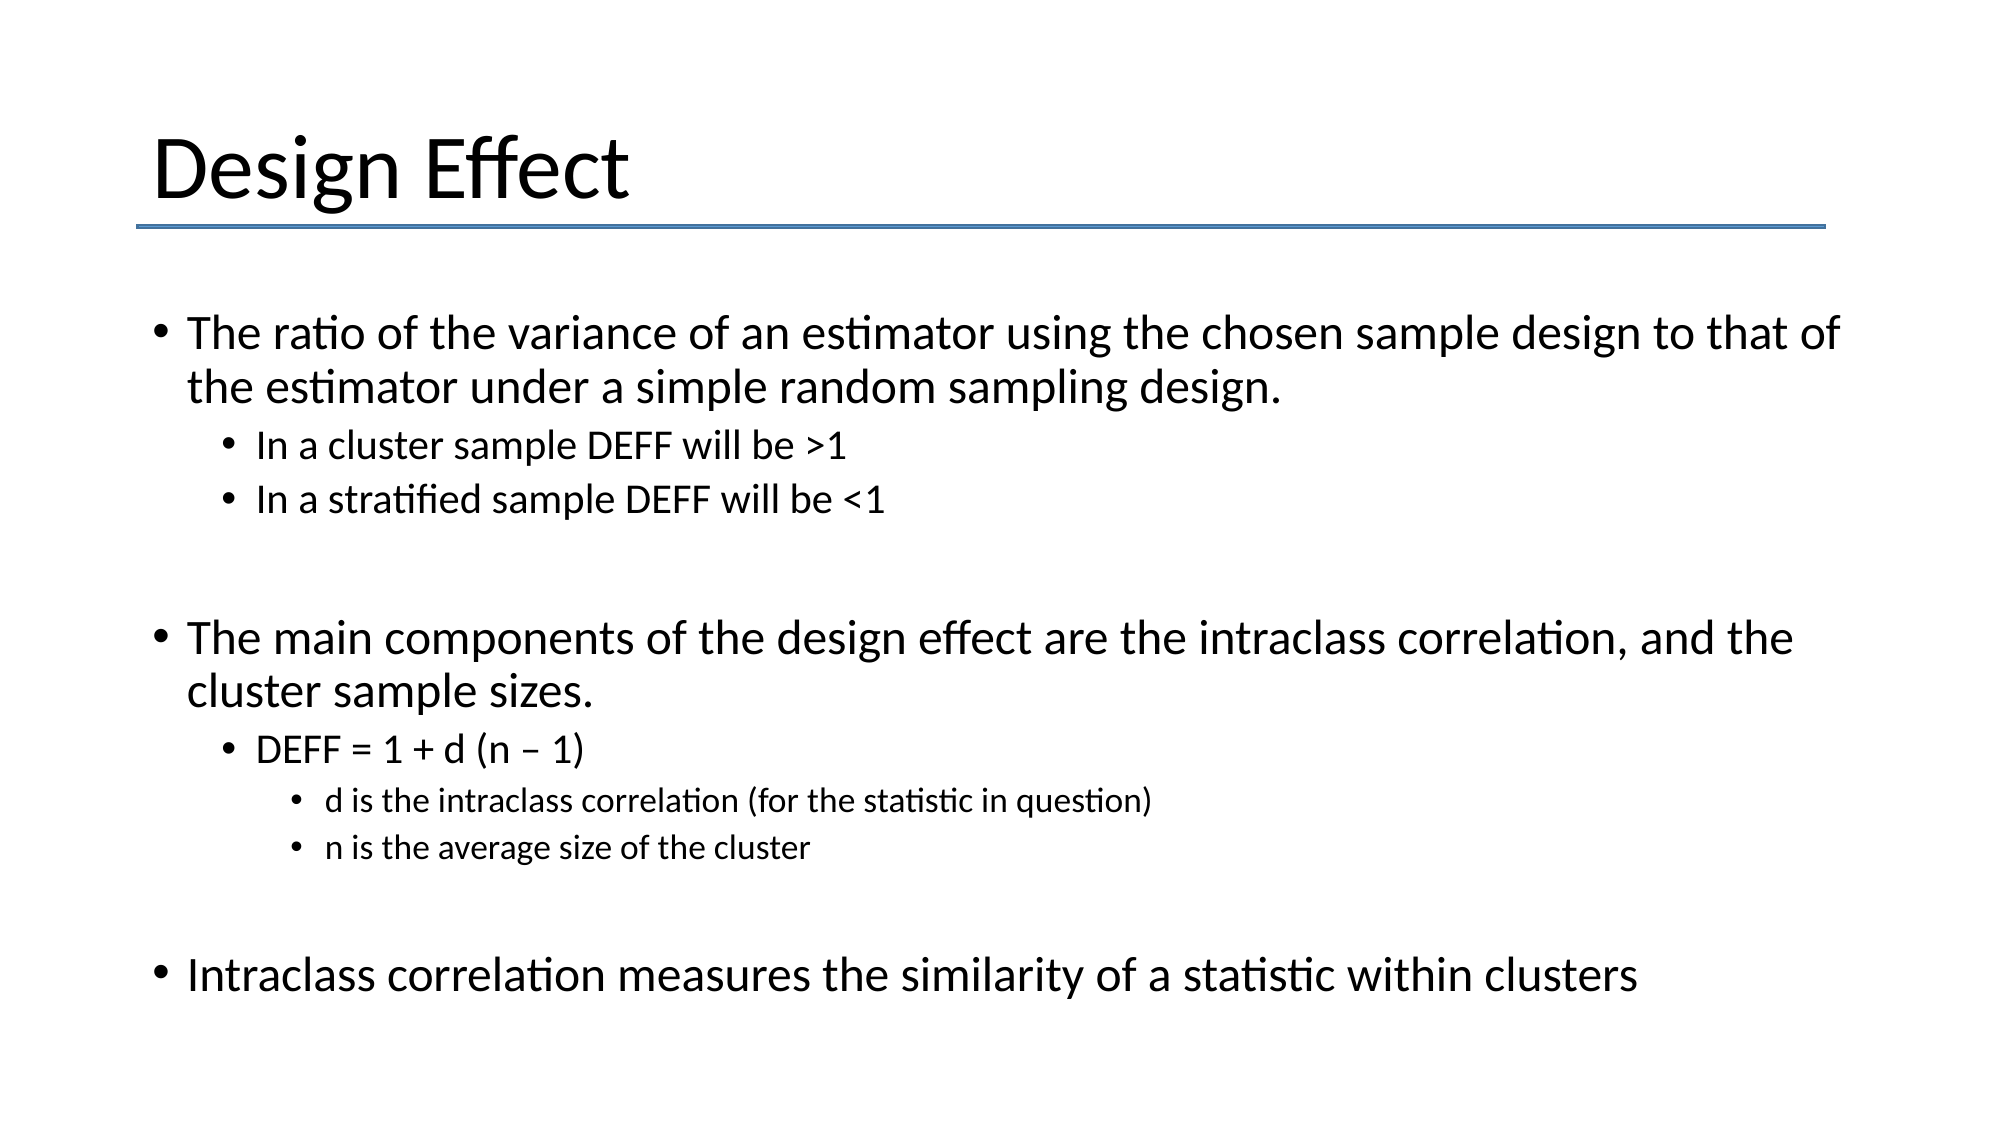

# Design Effect

The ratio of the variance of an estimator using the chosen sample design to that of the estimator under a simple random sampling design.
In a cluster sample DEFF will be >1
In a stratified sample DEFF will be <1

The main components of the design effect are the intraclass correlation, and the cluster sample sizes.
DEFF = 1 + d (n – 1)
d is the intraclass correlation (for the statistic in question)
n is the average size of the cluster

Intraclass correlation measures the similarity of a statistic within clusters